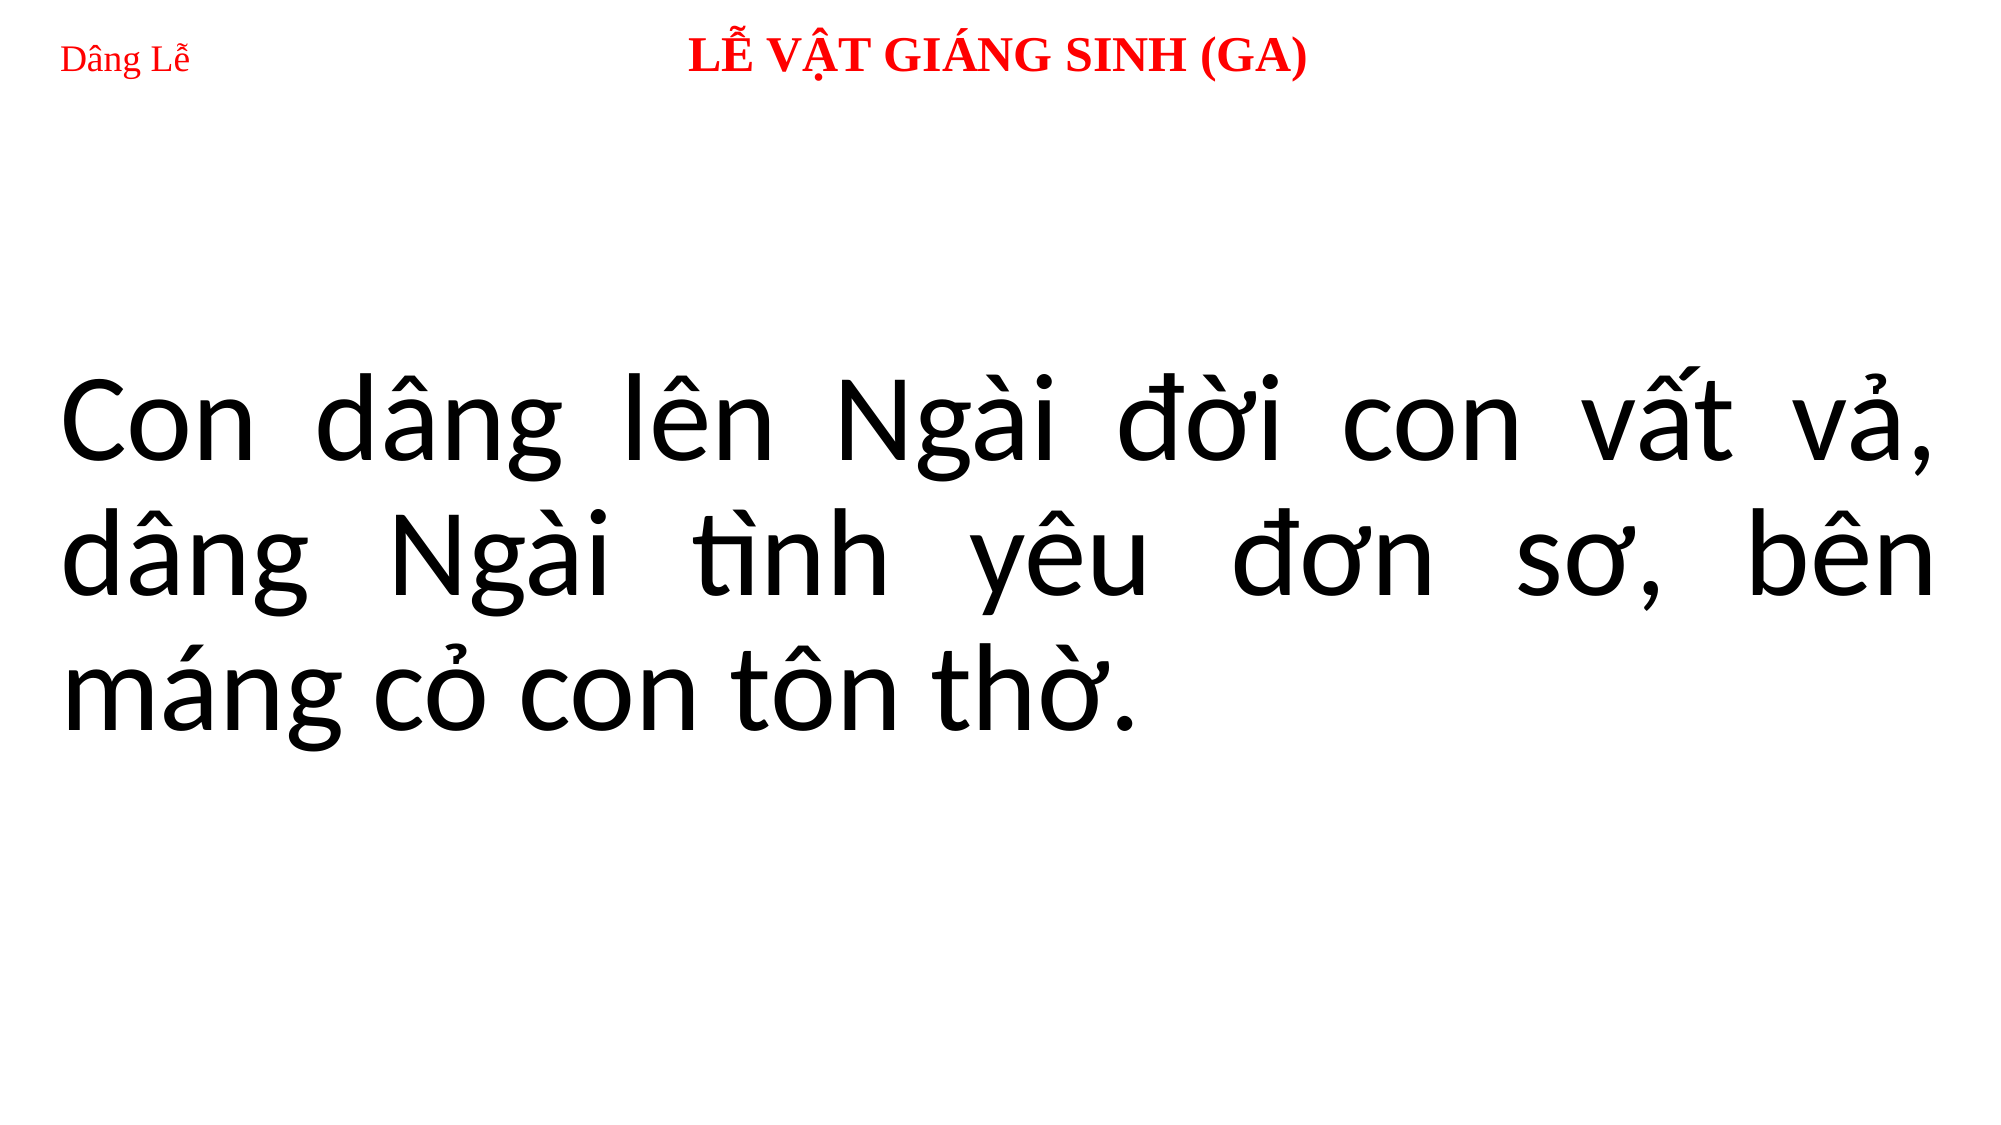

# Dâng Lễ                          	    	   LỄ VẬT GIÁNG SINH (GA)
Con dâng lên Ngài đời con vất vả, dâng Ngài tình yêu đơn sơ, bên máng cỏ con tôn thờ.